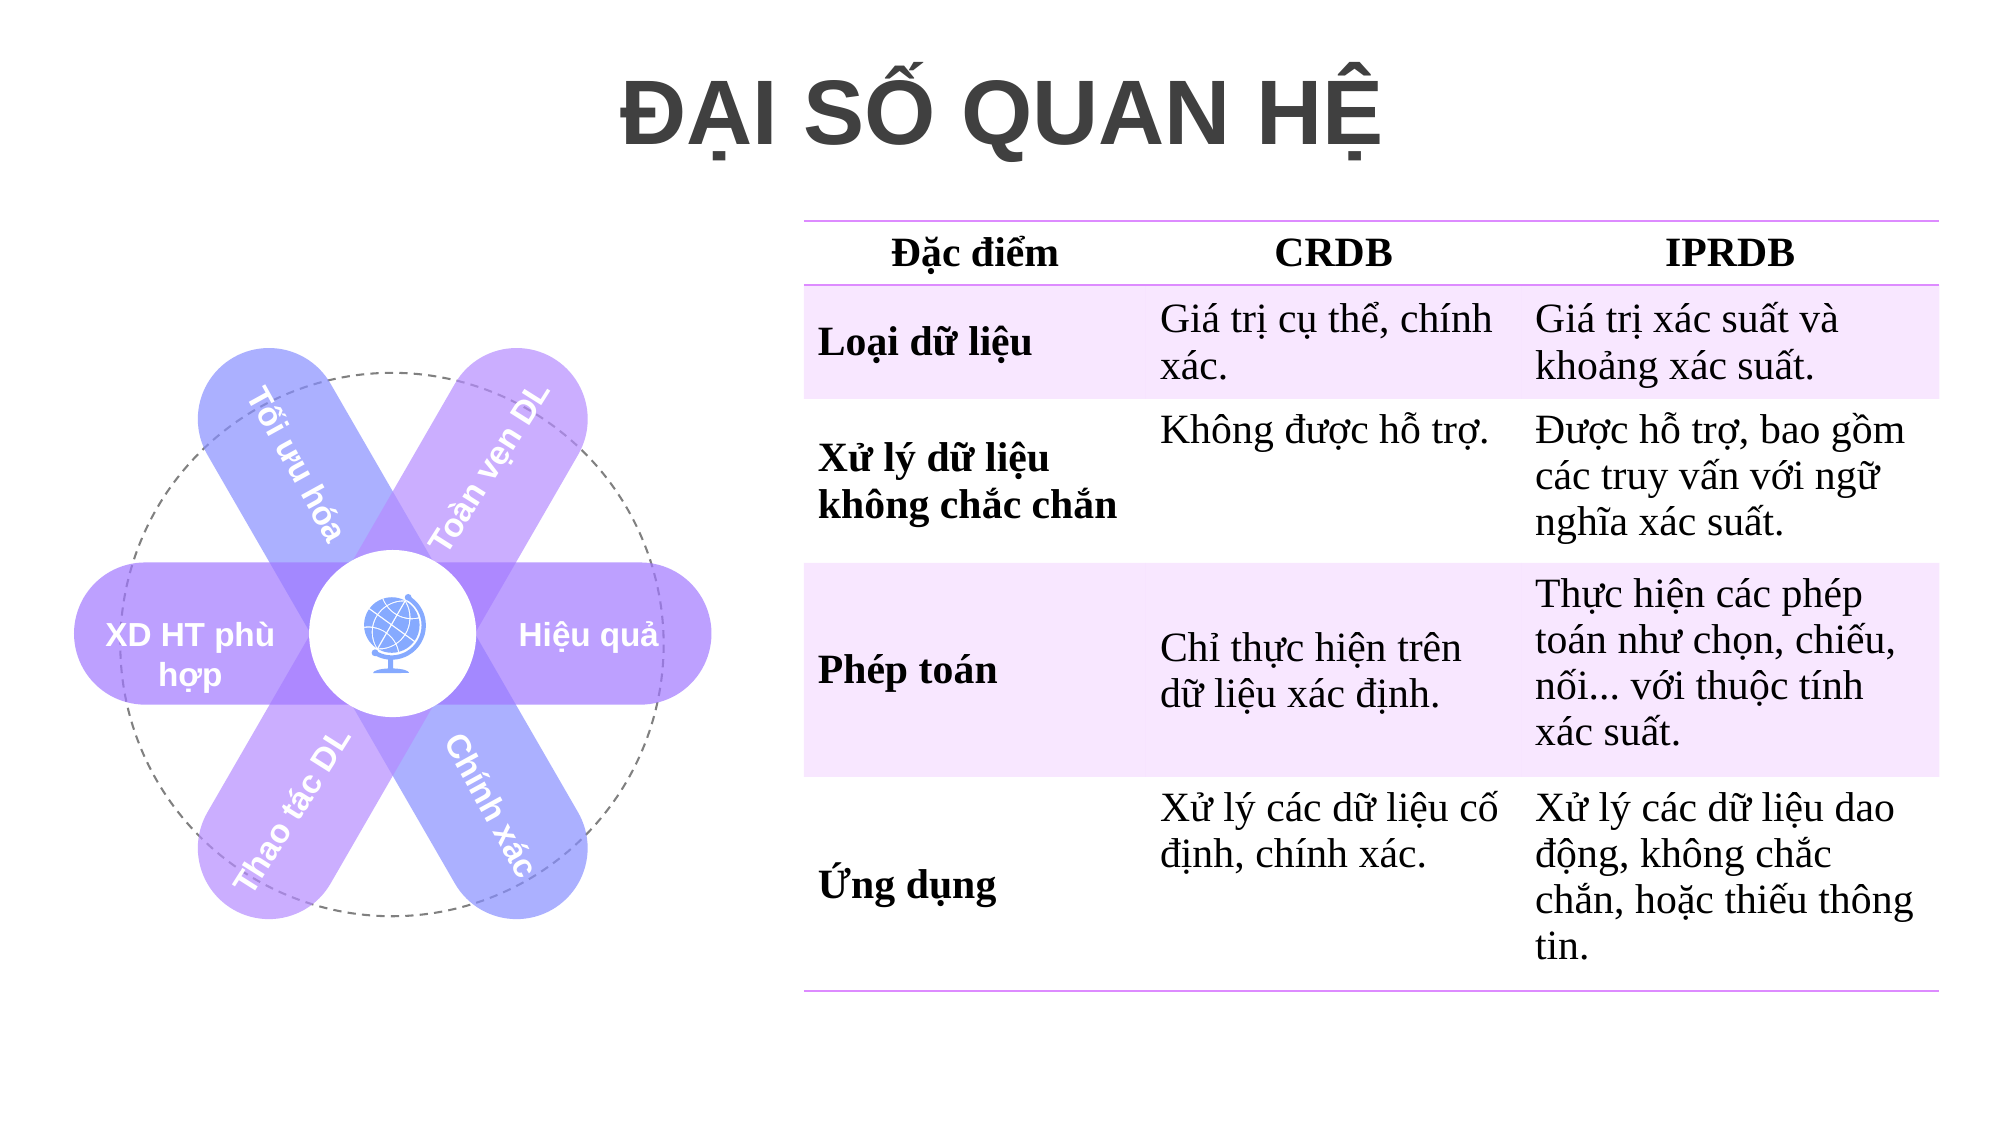

ĐẠI SỐ QUAN HỆ
| Đặc điểm | CRDB | IPRDB |
| --- | --- | --- |
| Loại dữ liệu | Giá trị cụ thể, chính xác. | Giá trị xác suất và khoảng xác suất. |
| Xử lý dữ liệu không chắc chắn | Không được hỗ trợ. | Được hỗ trợ, bao gồm các truy vấn với ngữ nghĩa xác suất. |
| Phép toán | Chỉ thực hiện trên dữ liệu xác định. | Thực hiện các phép toán như chọn, chiếu, nối... với thuộc tính xác suất. |
| Ứng dụng | Xử lý các dữ liệu cố định, chính xác. | Xử lý các dữ liệu dao động, không chắc chắn, hoặc thiếu thông tin. |

Tối ưu hóa
Toàn vẹn DL

Hiệu quả
XD HT phù hợp
Chính xác
Thao tác DL